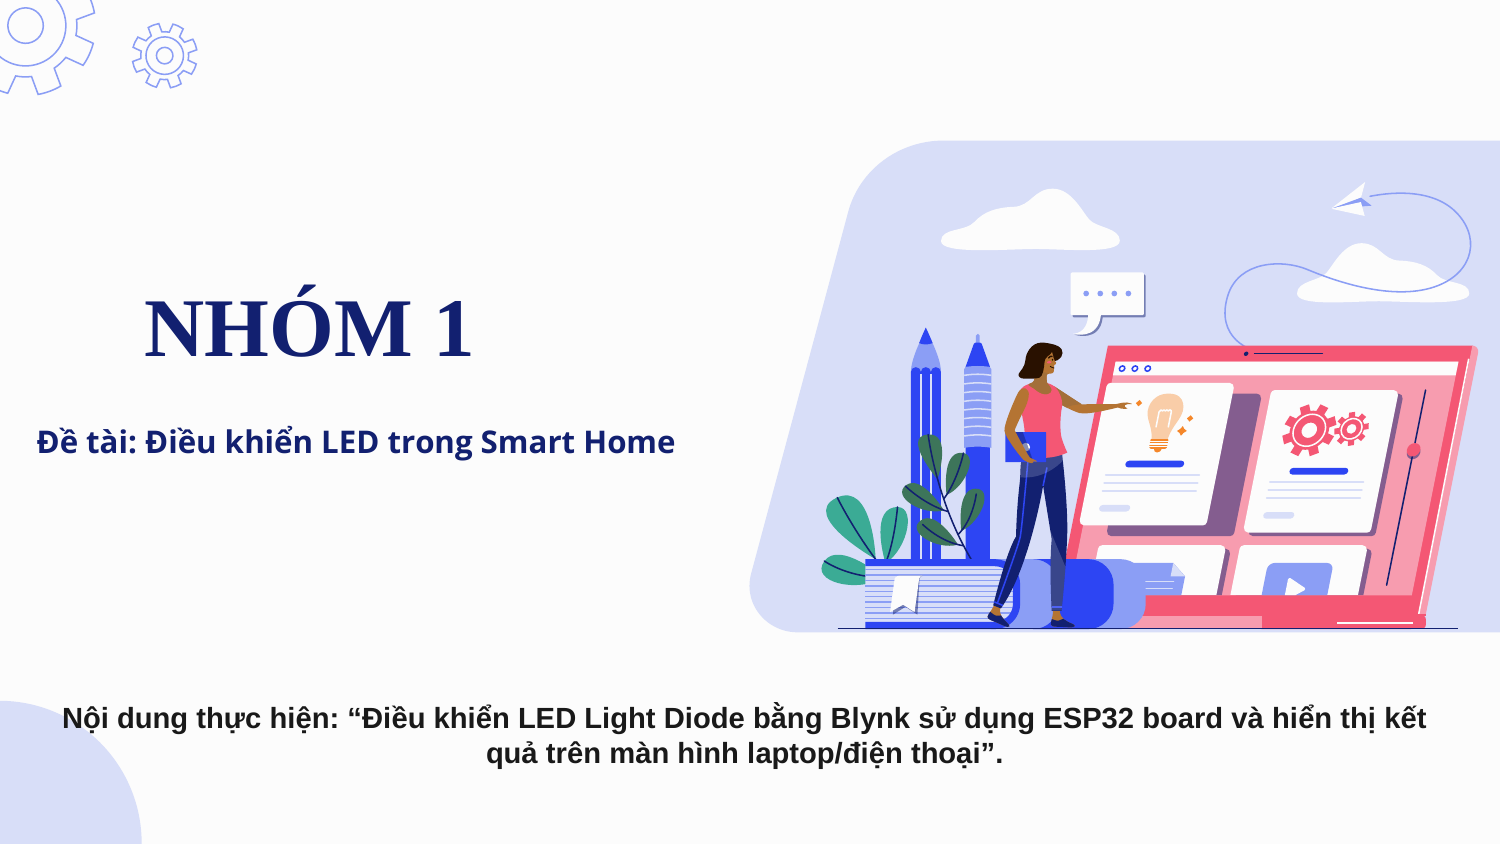

# NHÓM 1
Đề tài: Điều khiển LED trong Smart Home
Nội dung thực hiện: “Điều khiển LED Light Diode bằng Blynk sử dụng ESP32 board và hiển thị kết quả trên màn hình laptop/điện thoại”.